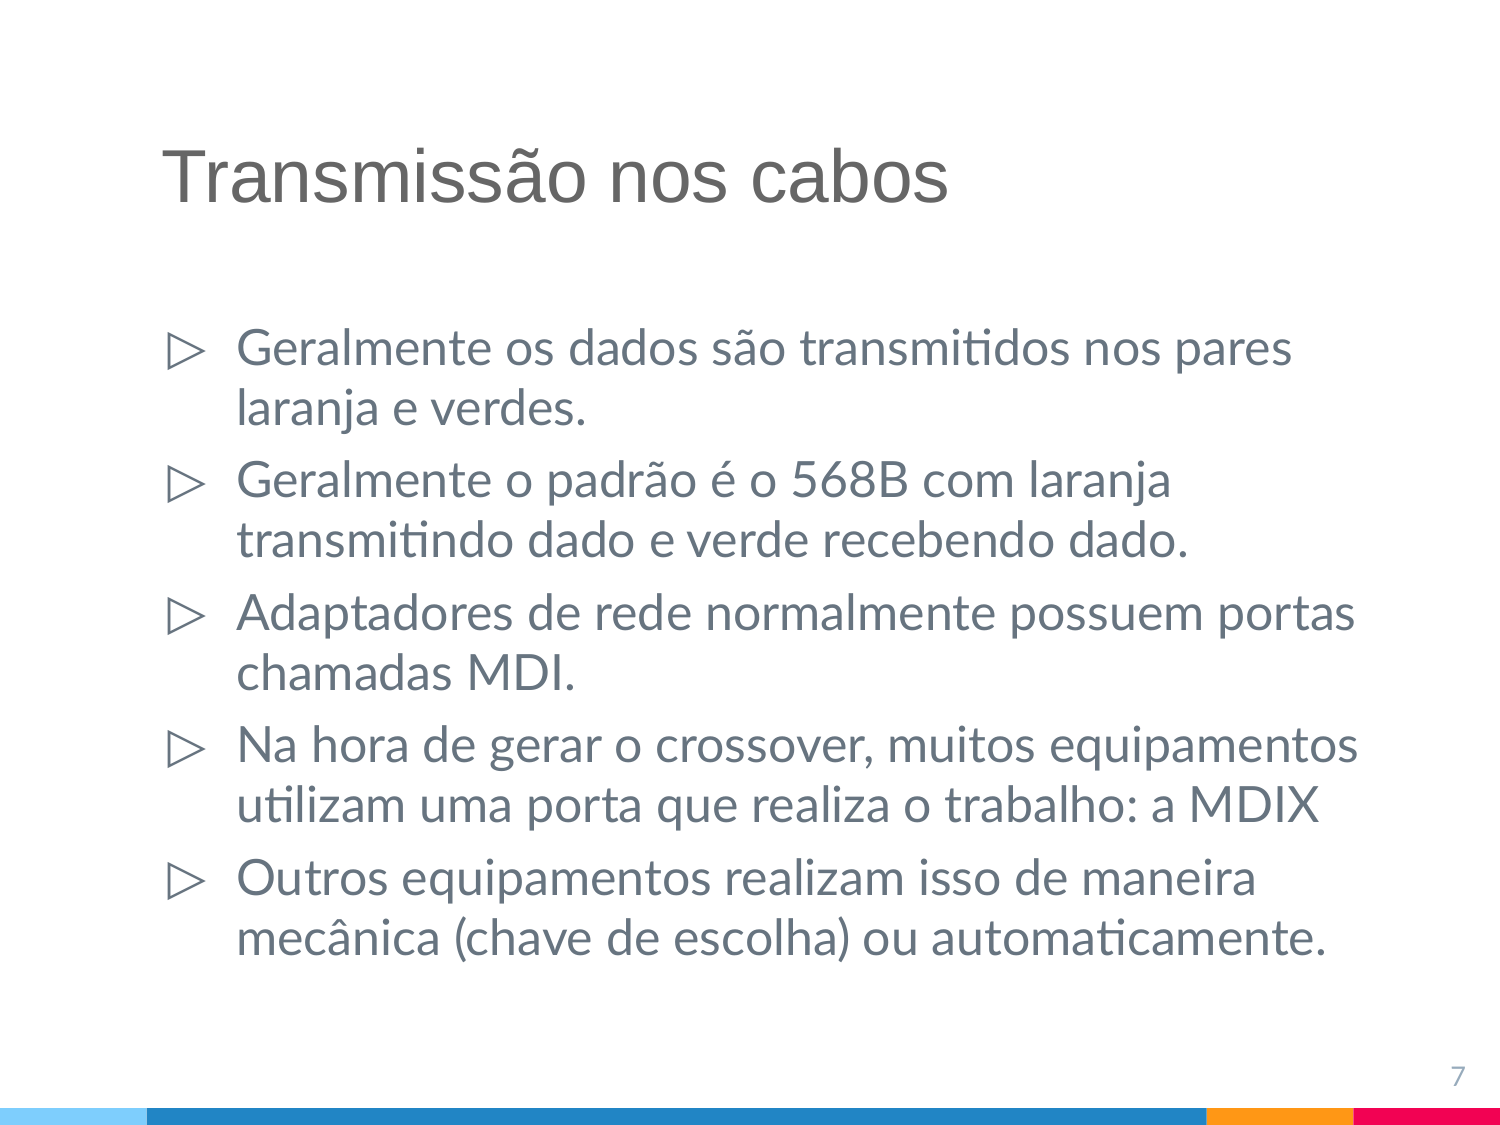

Transmissão nos cabos
Geralmente os dados são transmitidos nos pares laranja e verdes.
Geralmente o padrão é o 568B com laranja transmitindo dado e verde recebendo dado.
Adaptadores de rede normalmente possuem portas chamadas MDI.
Na hora de gerar o crossover, muitos equipamentos utilizam uma porta que realiza o trabalho: a MDIX
Outros equipamentos realizam isso de maneira mecânica (chave de escolha) ou automaticamente.
7